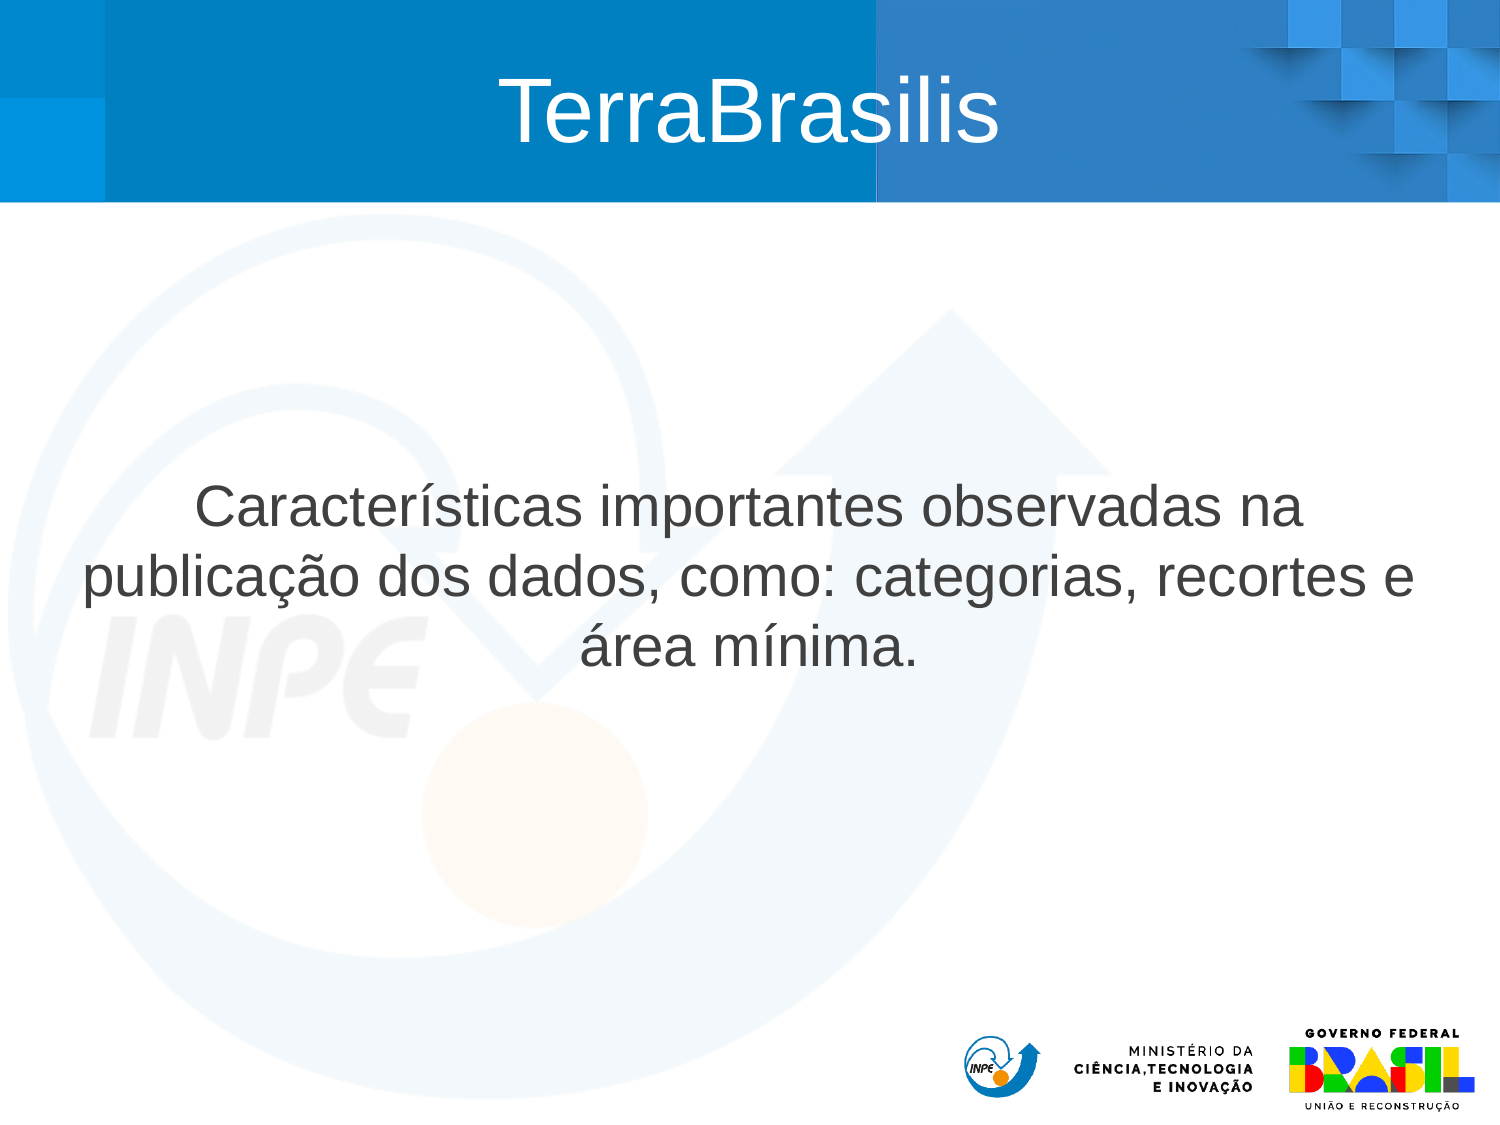

TerraBrasilis
Características importantes observadas na publicação dos dados, como: categorias, recortes e área mínima.